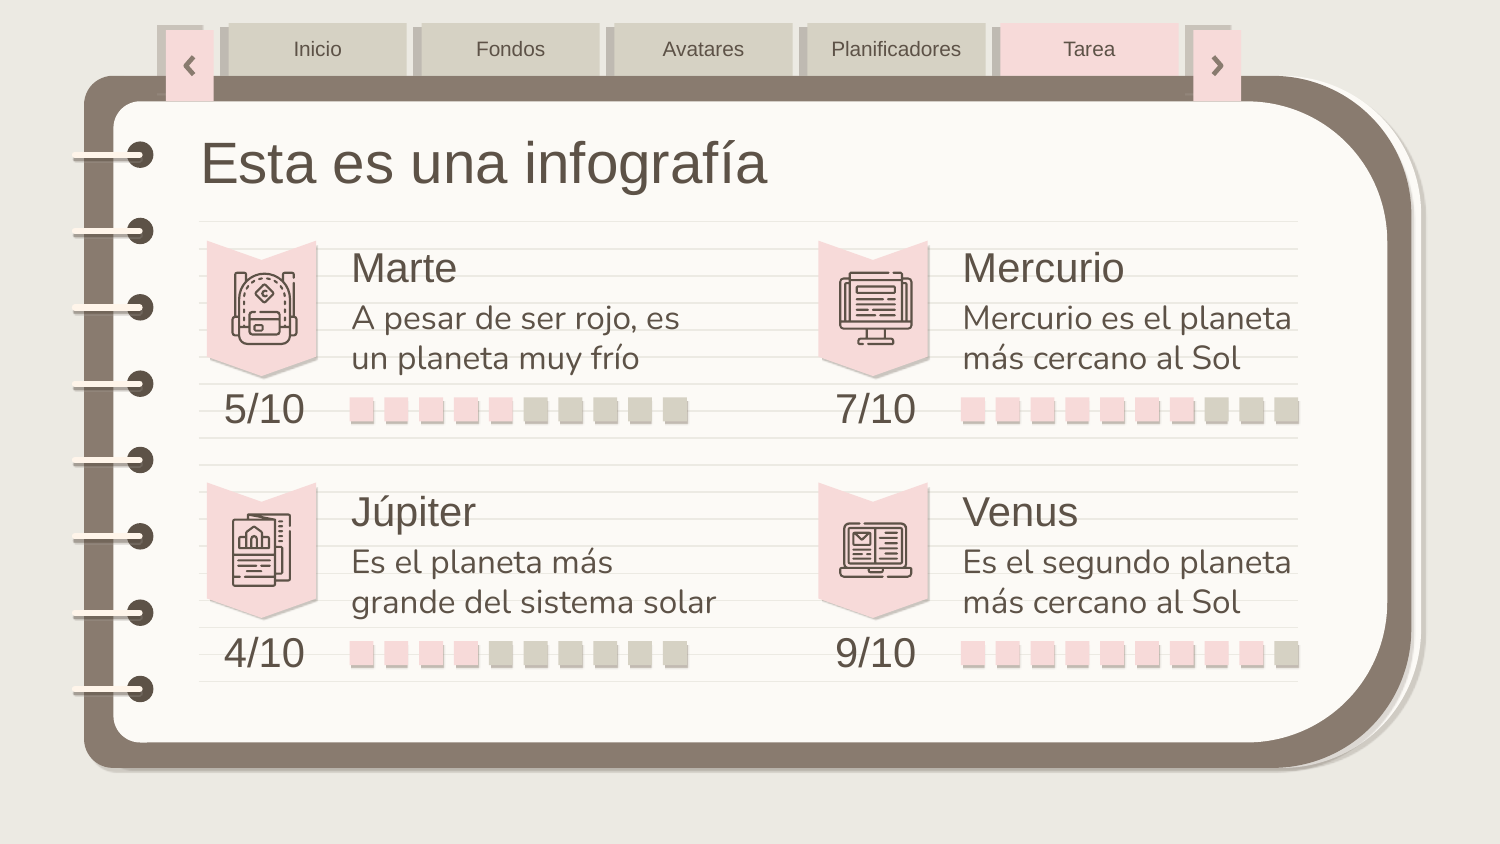

Inicio
Fondos
Avatares
Planificadores
Tarea

# Esta es una infografía
Marte
Mercurio

A pesar de ser rojo, es un planeta muy frío
Mercurio es el planeta más cercano al Sol
5/10
7/10

Júpiter
Venus

Es el planeta más grande del sistema solar
Es el segundo planeta más cercano al Sol
4/10
9/10